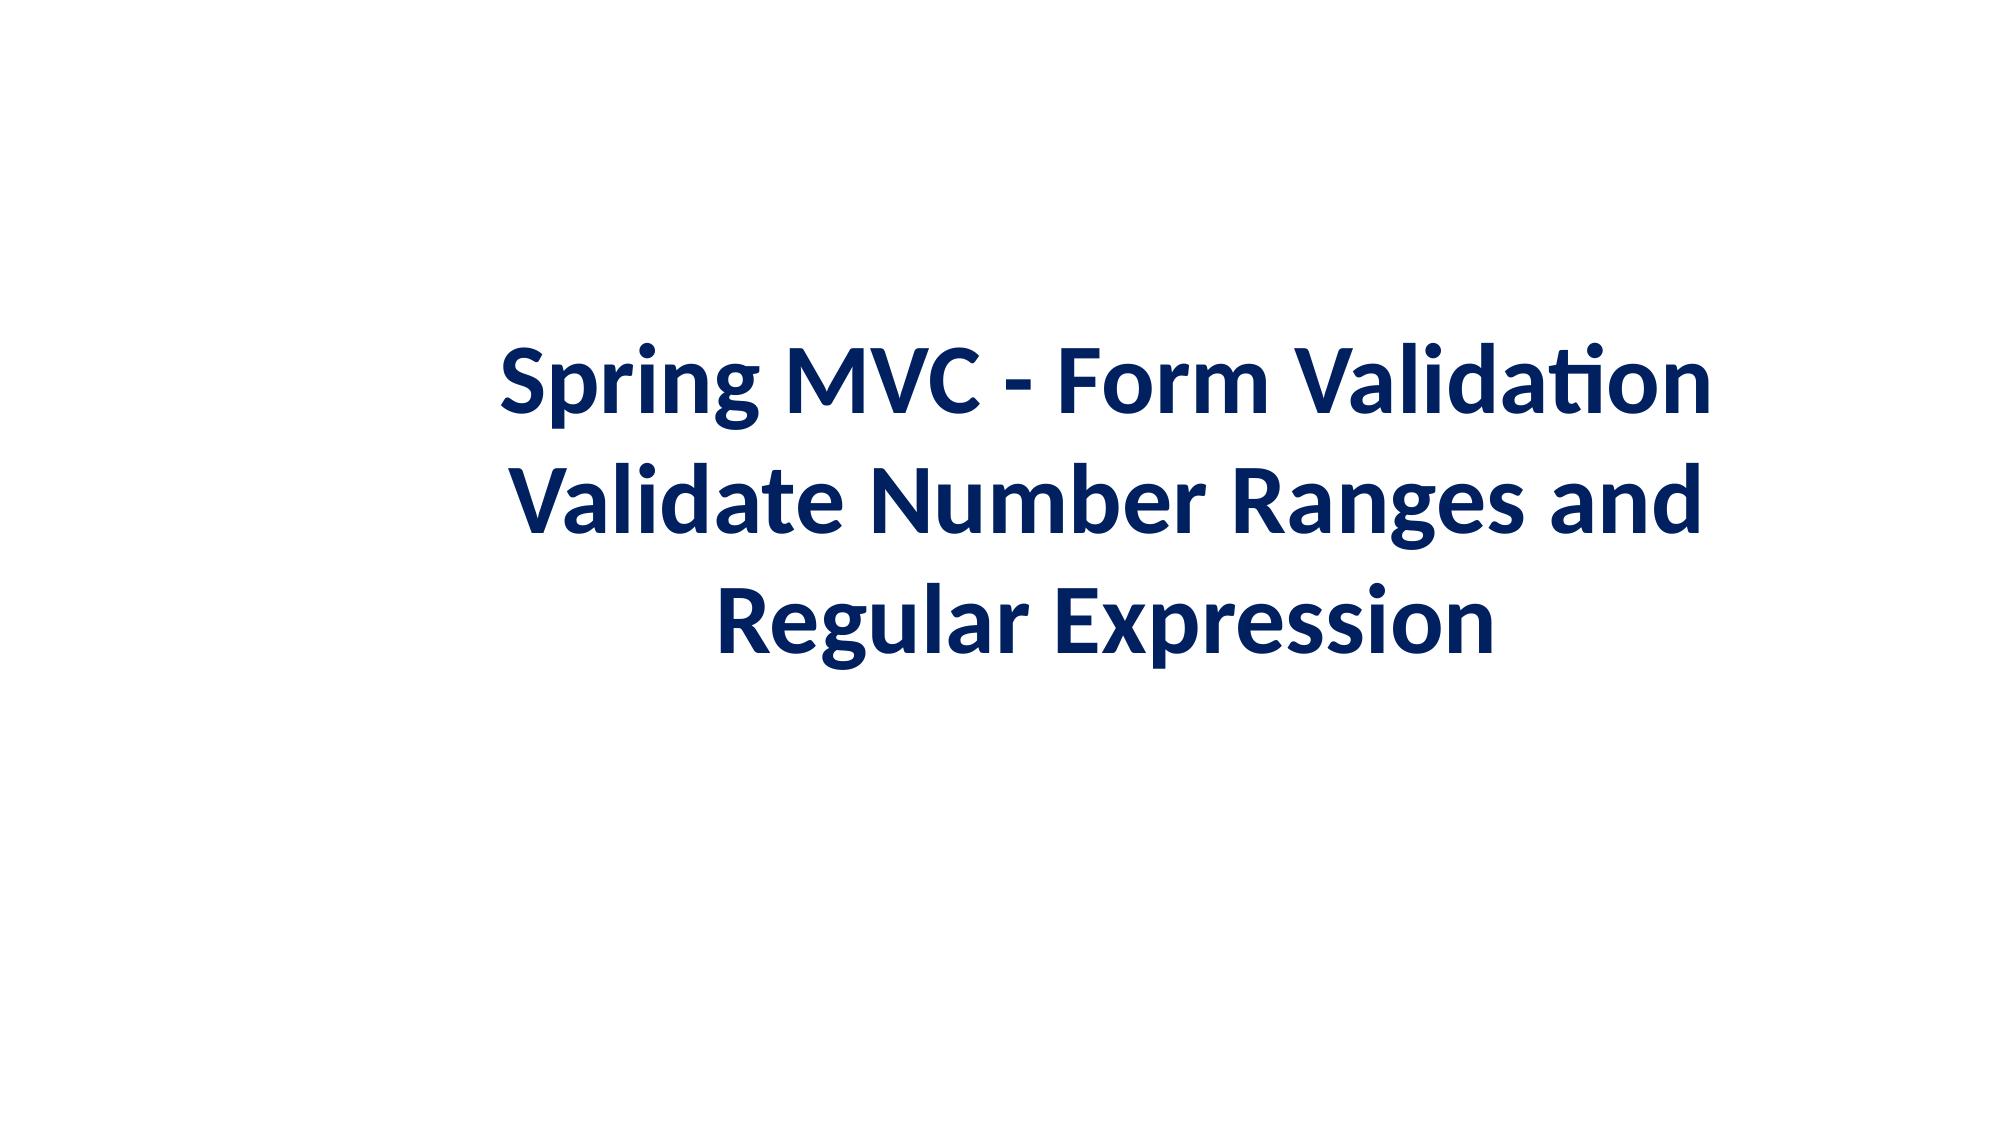

Spring MVC - Form Validation
Validate Number Ranges and Regular Expression